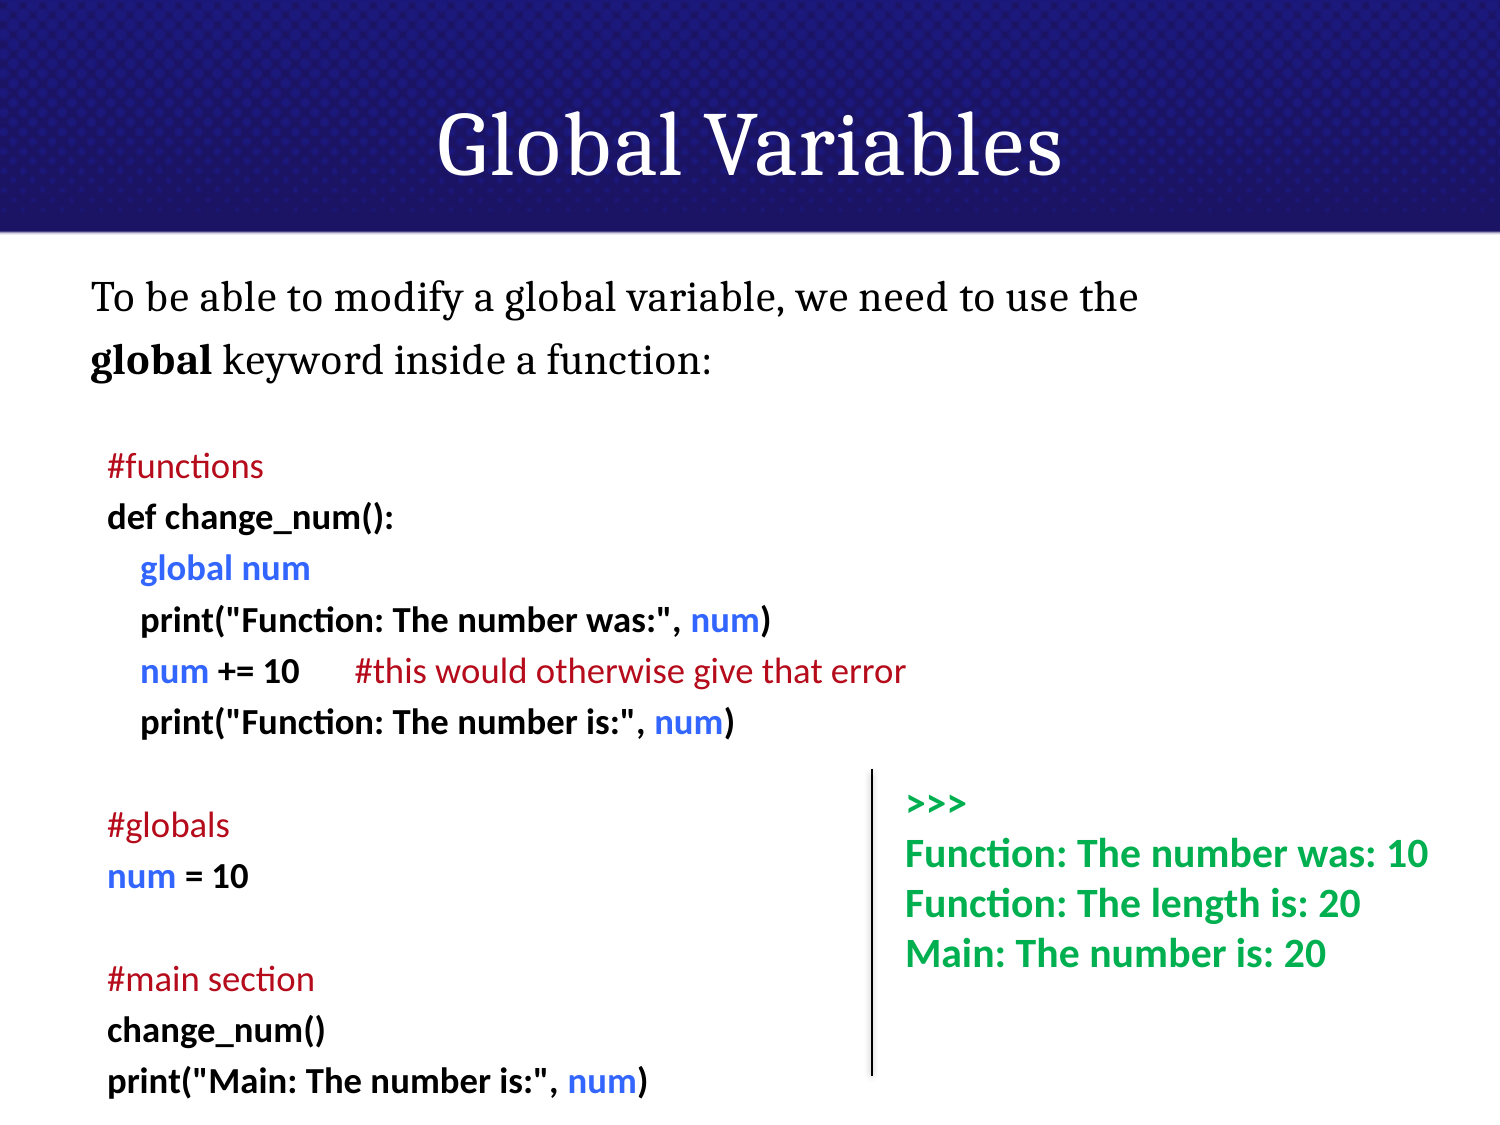

# Global Variables
To be able to modify a global variable, we need to use the
global keyword inside a function:

#functions
def change_num():
    global num
    print("Function: The number was:", num)
    num += 10		#this would otherwise give that error
    print("Function: The number is:", num)

#globals
num = 10

#main section
change_num()
print("Main: The number is:", num)
>>>
Function: The number was: 10
Function: The length is: 20
Main: The number is: 20